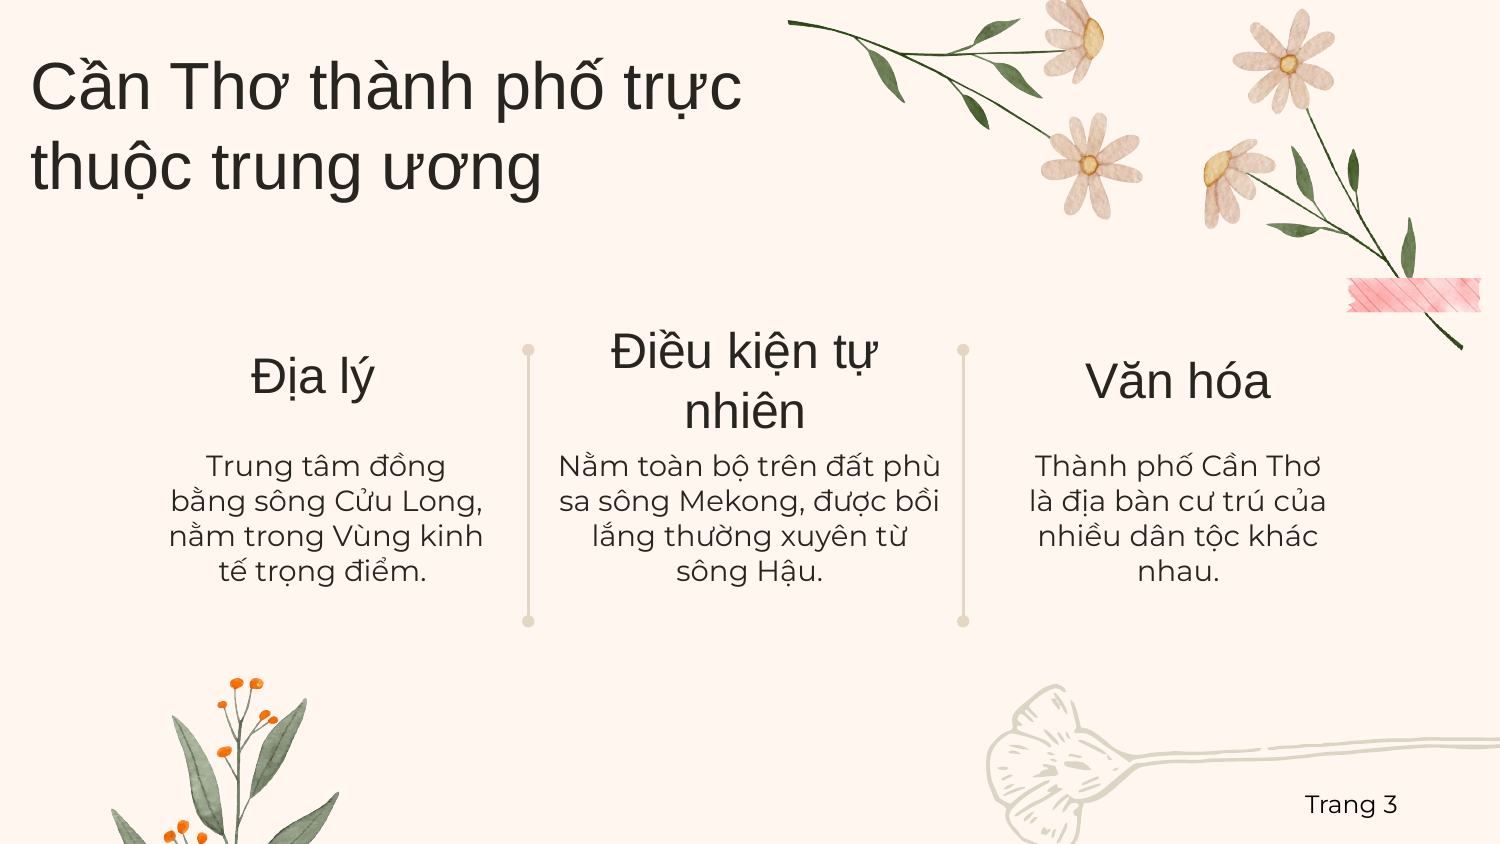

Cần Thơ thành phố trực thuộc trung ương
# Địa lý
Điều kiện tự nhiên
Văn hóa
Trung tâm đồng bằng sông Cửu Long, nằm trong Vùng kinh tế trọng điểm.
Nằm toàn bộ trên đất phù sa sông Mekong, được bồi lắng thường xuyên từ sông Hậu.
Thành phố Cần Thơ là địa bàn cư trú của nhiều dân tộc khác nhau.